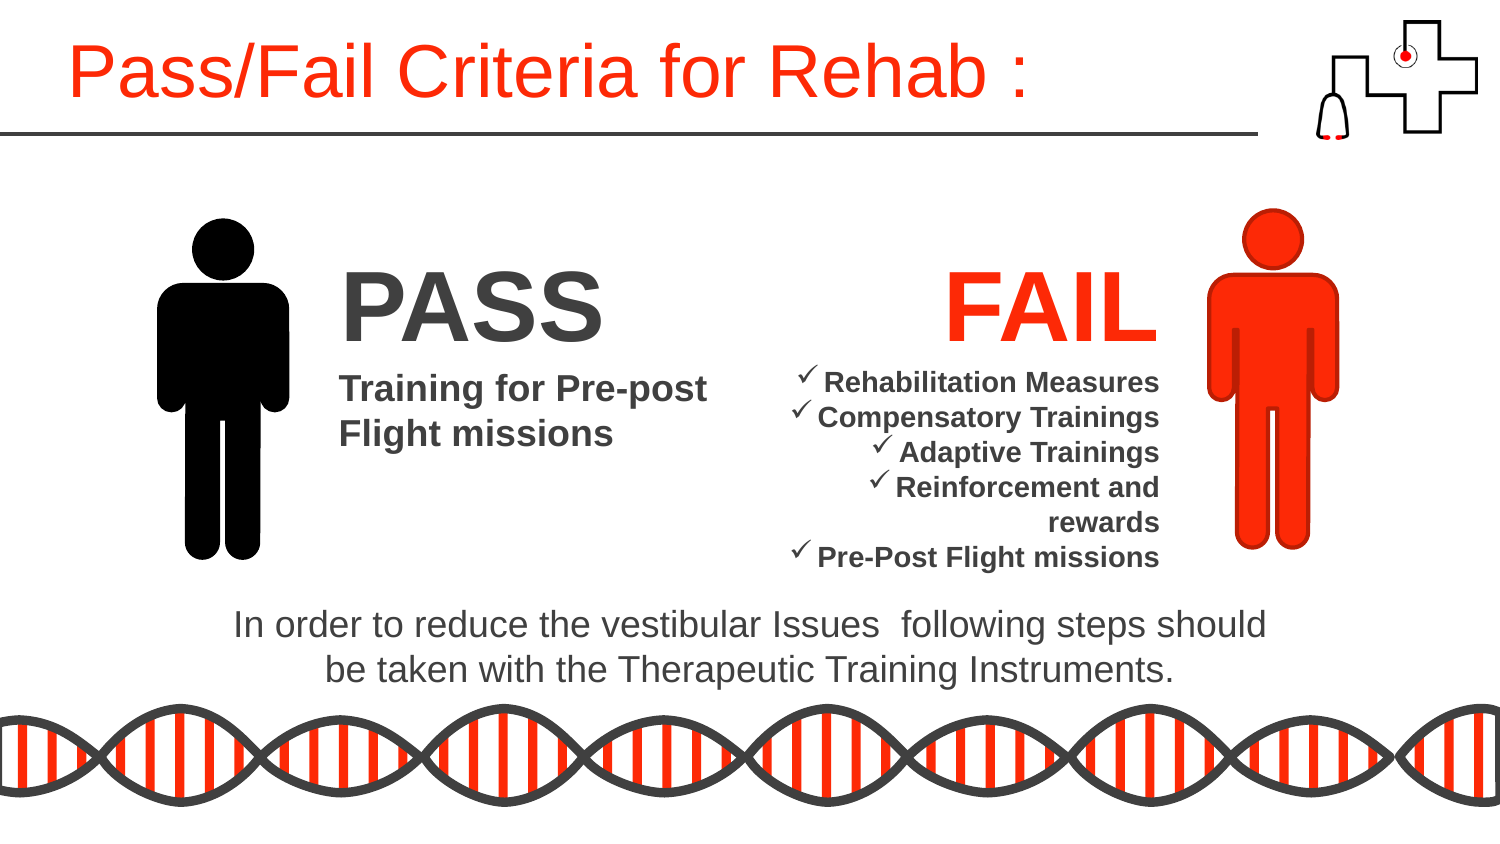

Pass/Fail Criteria for Rehab :

PASS
FAIL
Training for Pre-post Flight missions
Rehabilitation Measures
Compensatory Trainings
Adaptive Trainings
Reinforcement and rewards
Pre-Post Flight missions

In order to reduce the vestibular Issues  following steps should be taken with the Therapeutic Training Instruments.